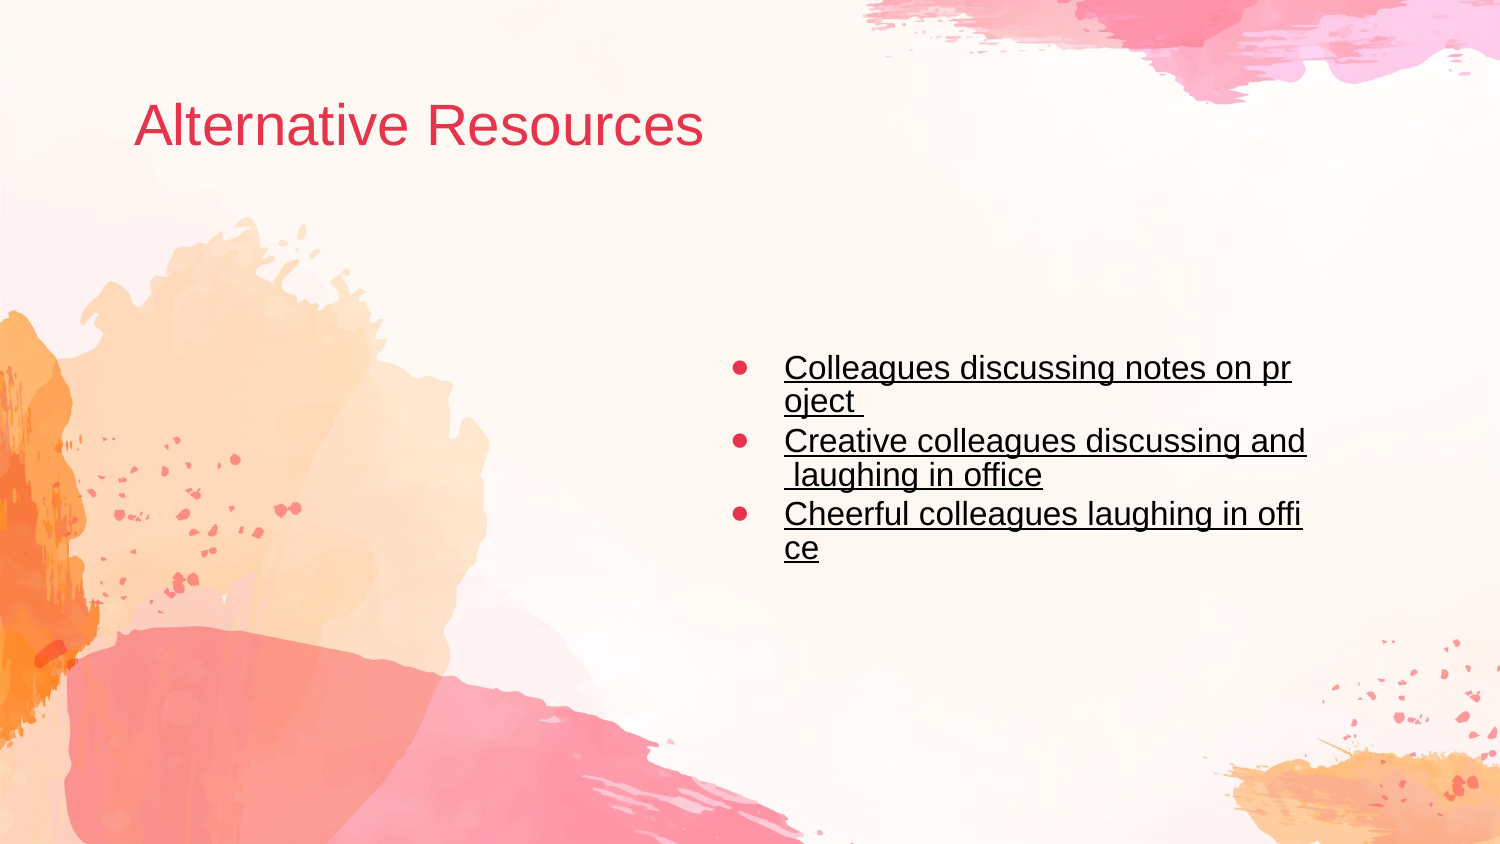

# Alternative Resources
Colleagues discussing notes on project
Creative colleagues discussing and laughing in office
Cheerful colleagues laughing in office